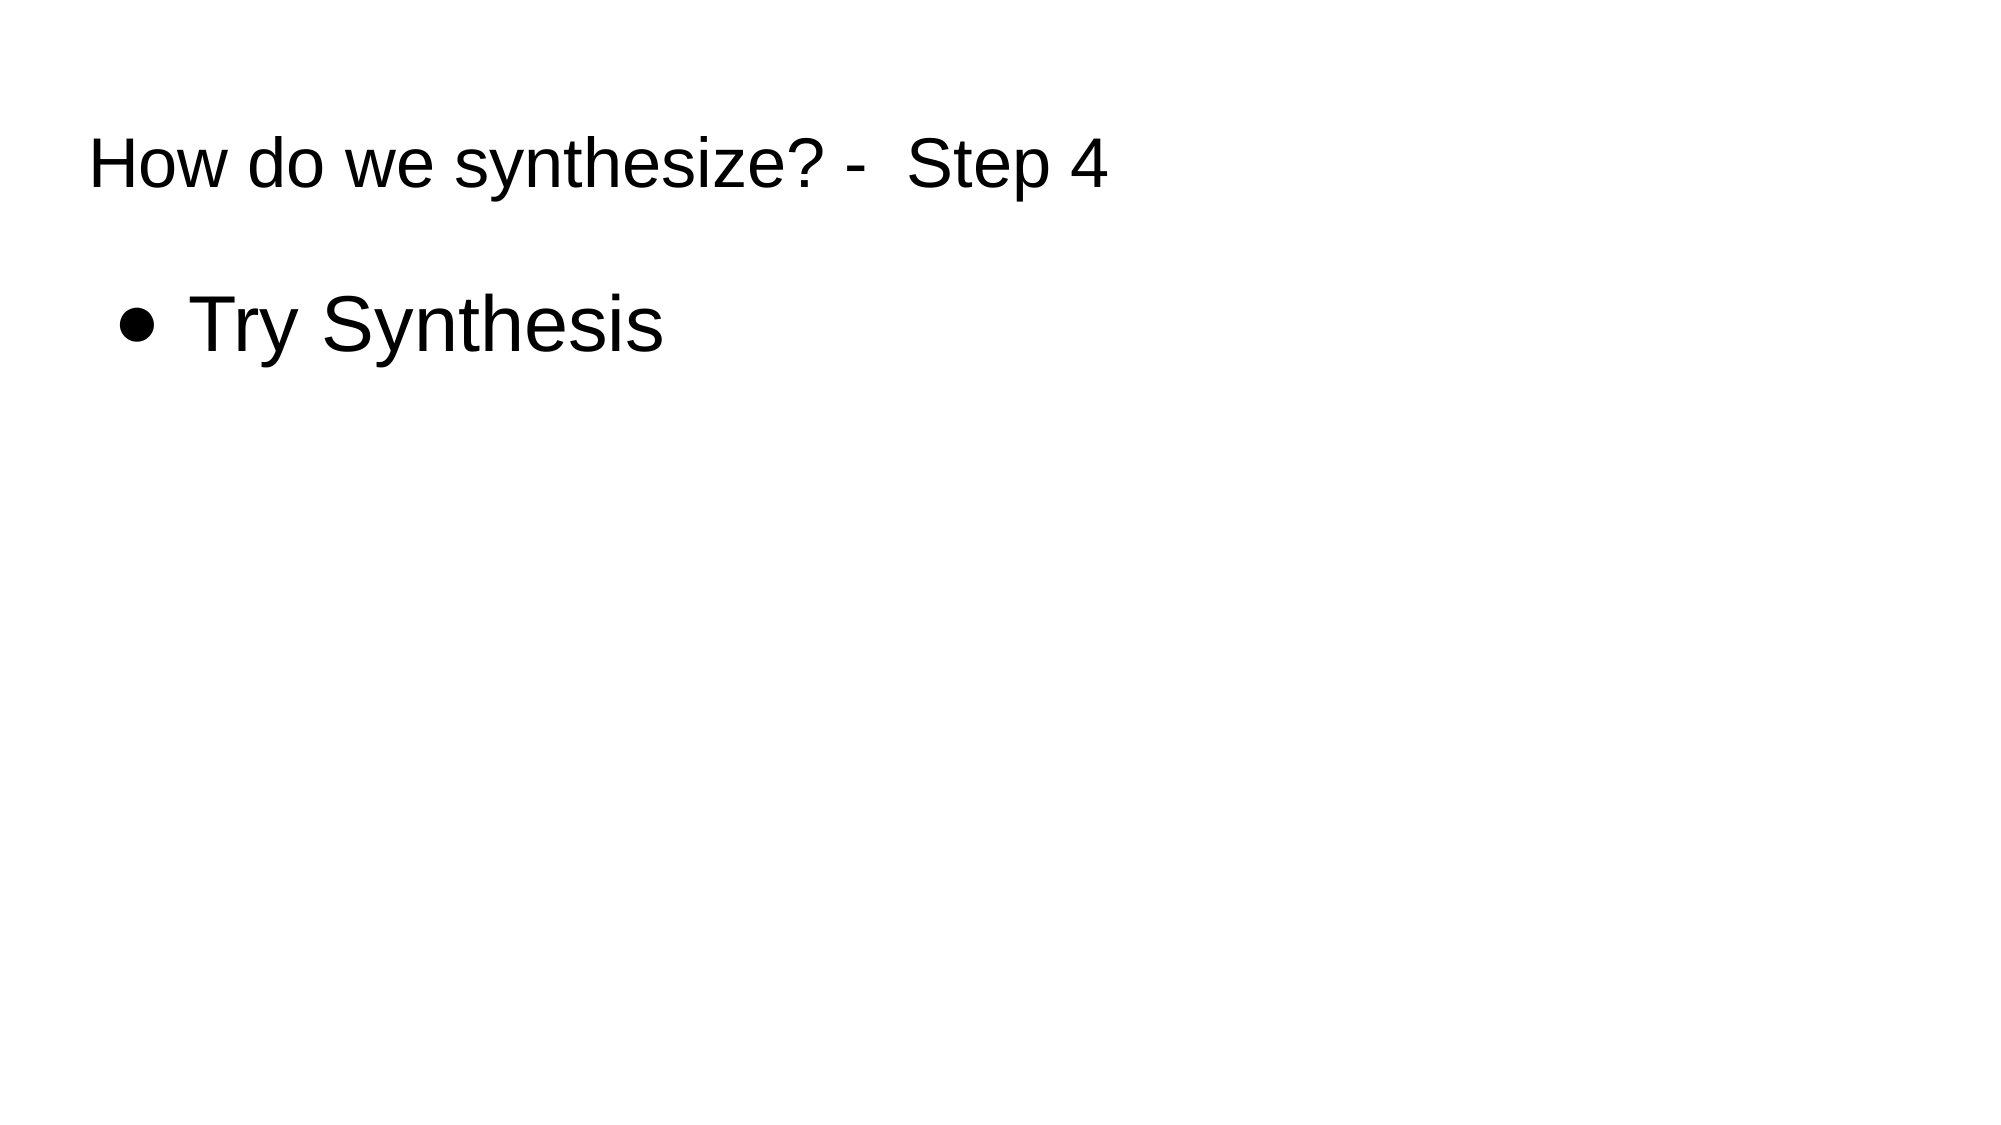

# How do we synthesize? -  Step 4
Try Synthesis